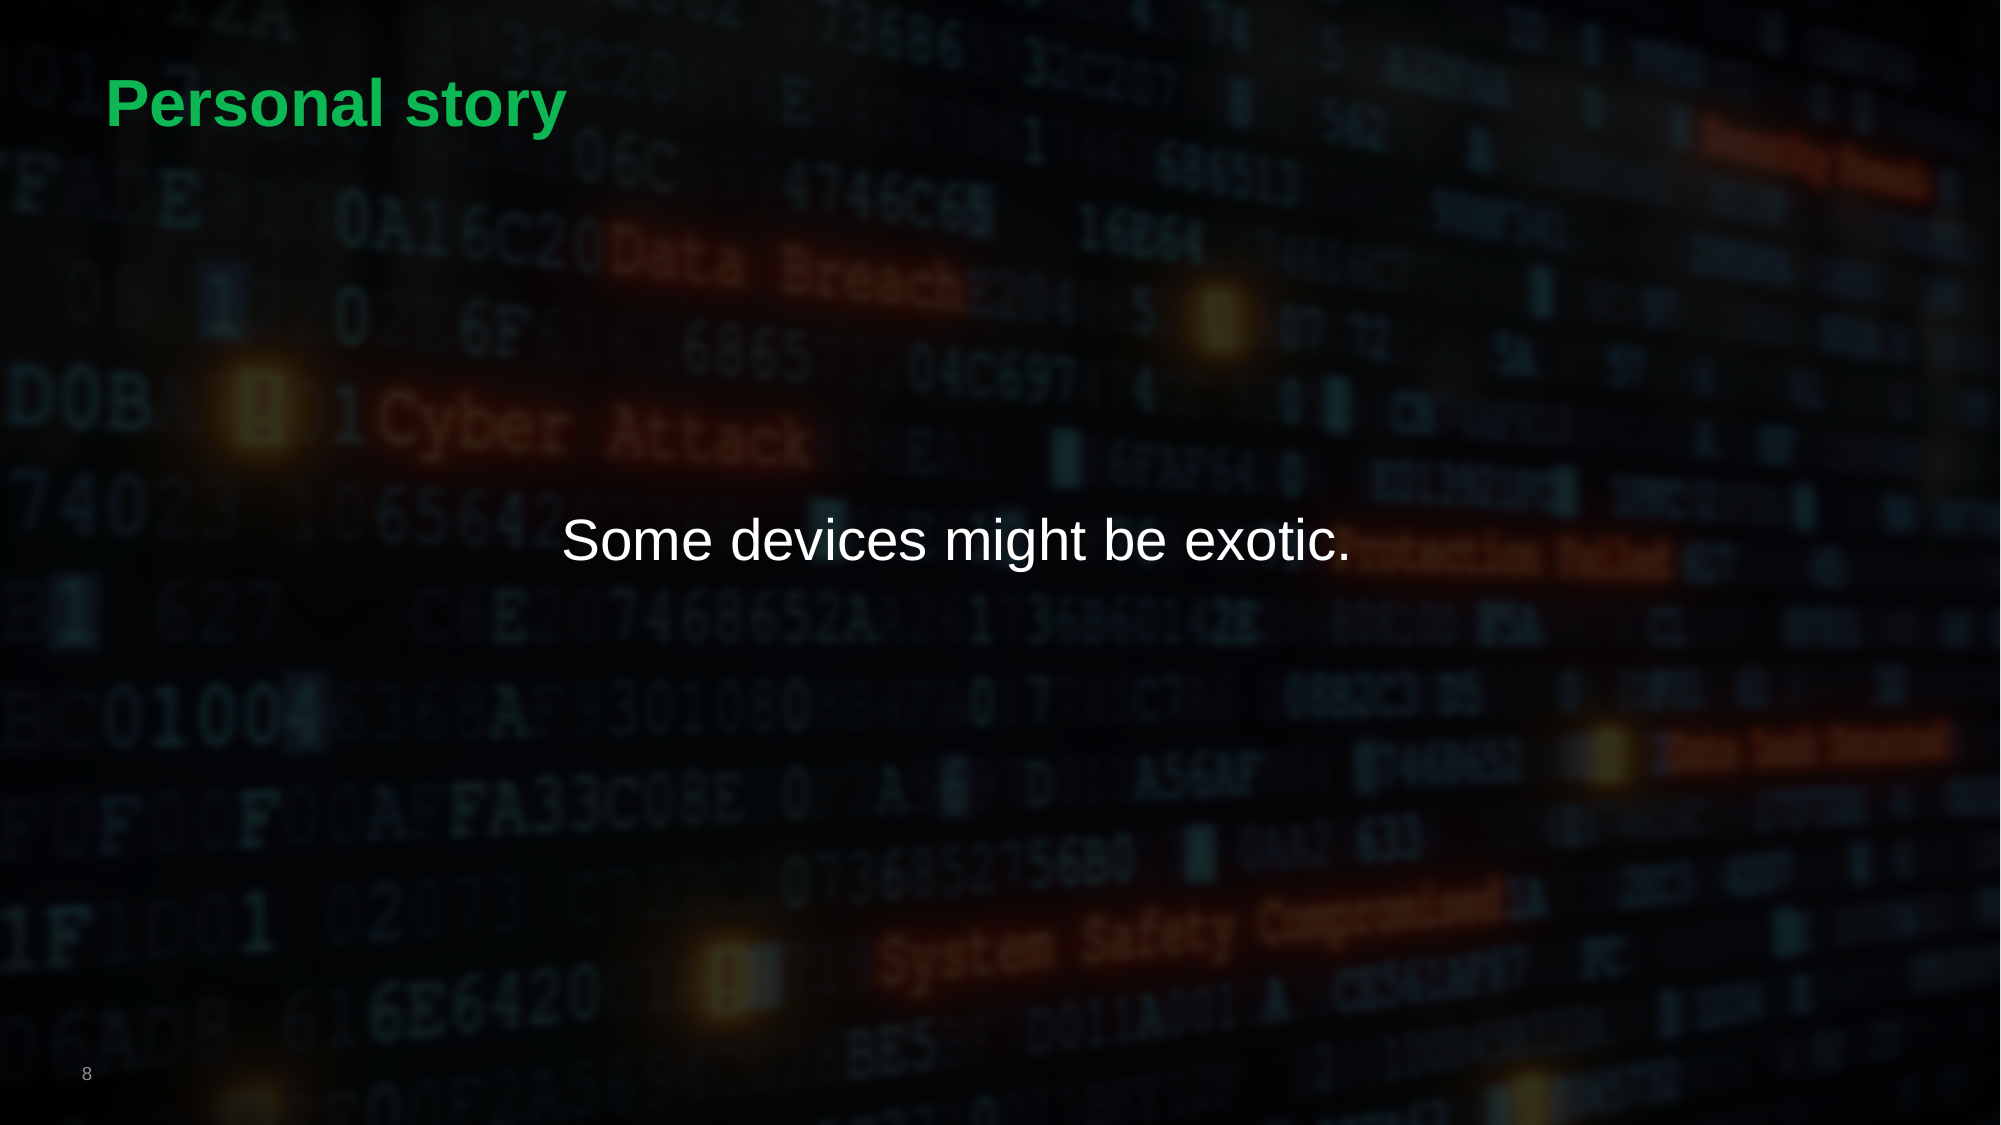

# Personal story

Some devices might be exotic.

8